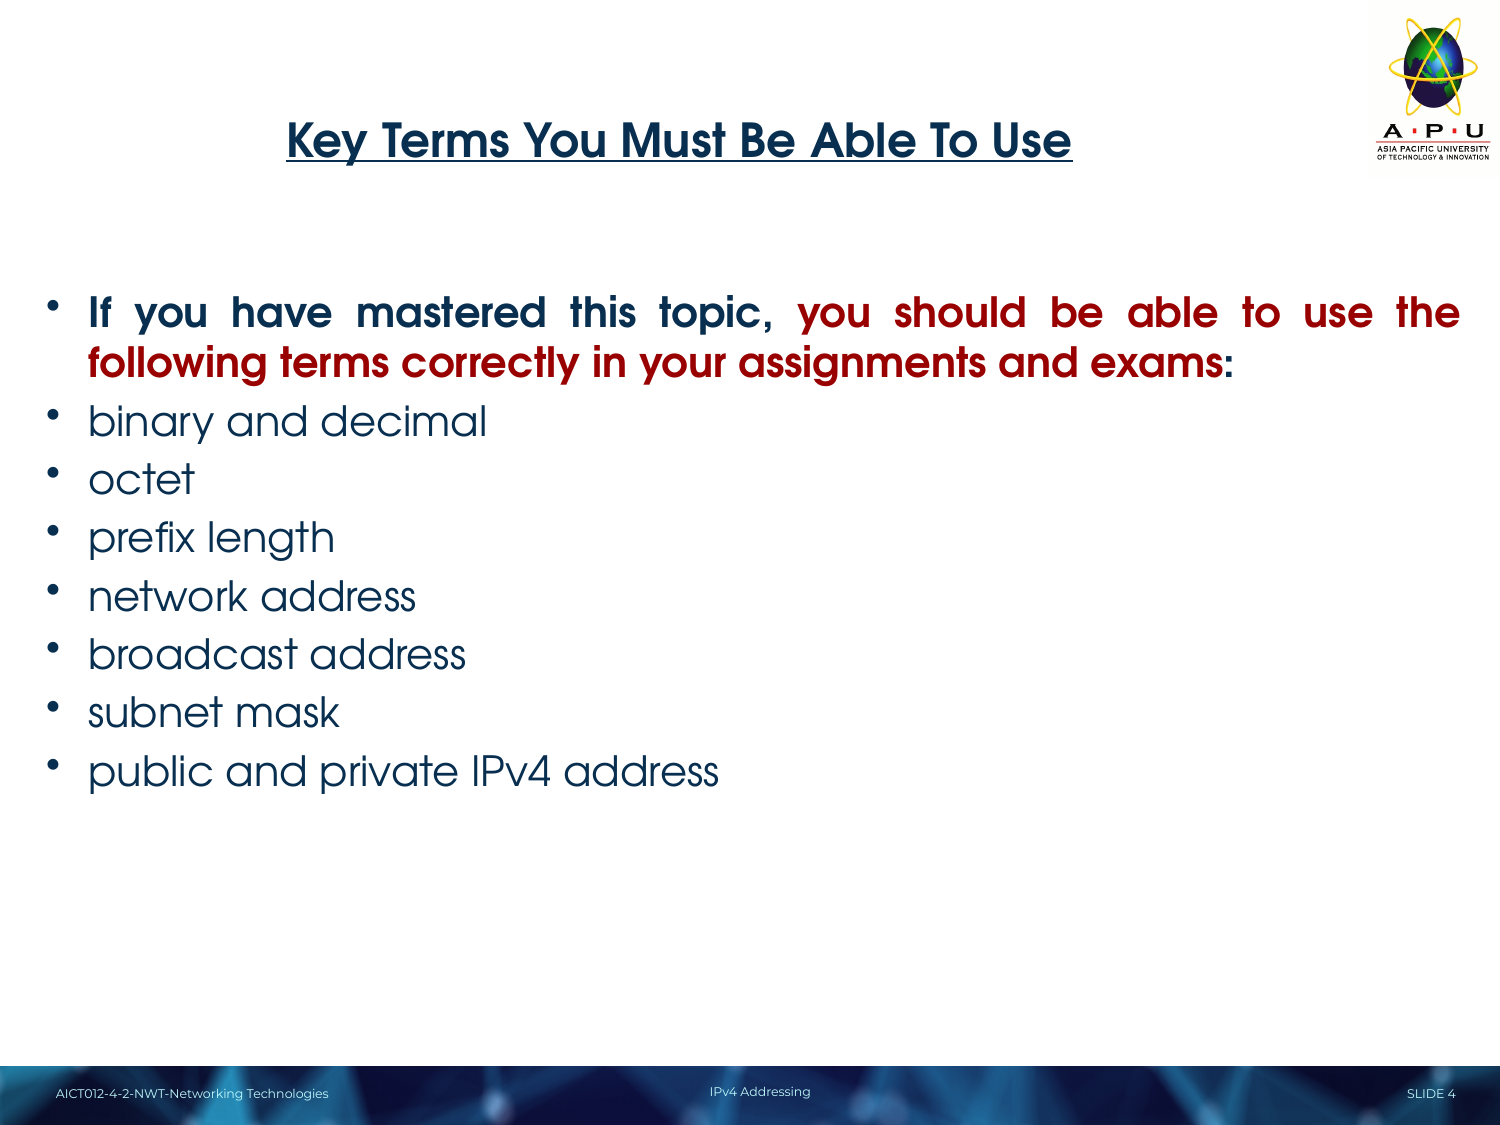

# Key Terms You Must Be Able To Use
If you have mastered this topic, you should be able to use the following terms correctly in your assignments and exams:
binary and decimal
octet
prefix length
network address
broadcast address
subnet mask
public and private IPv4 address